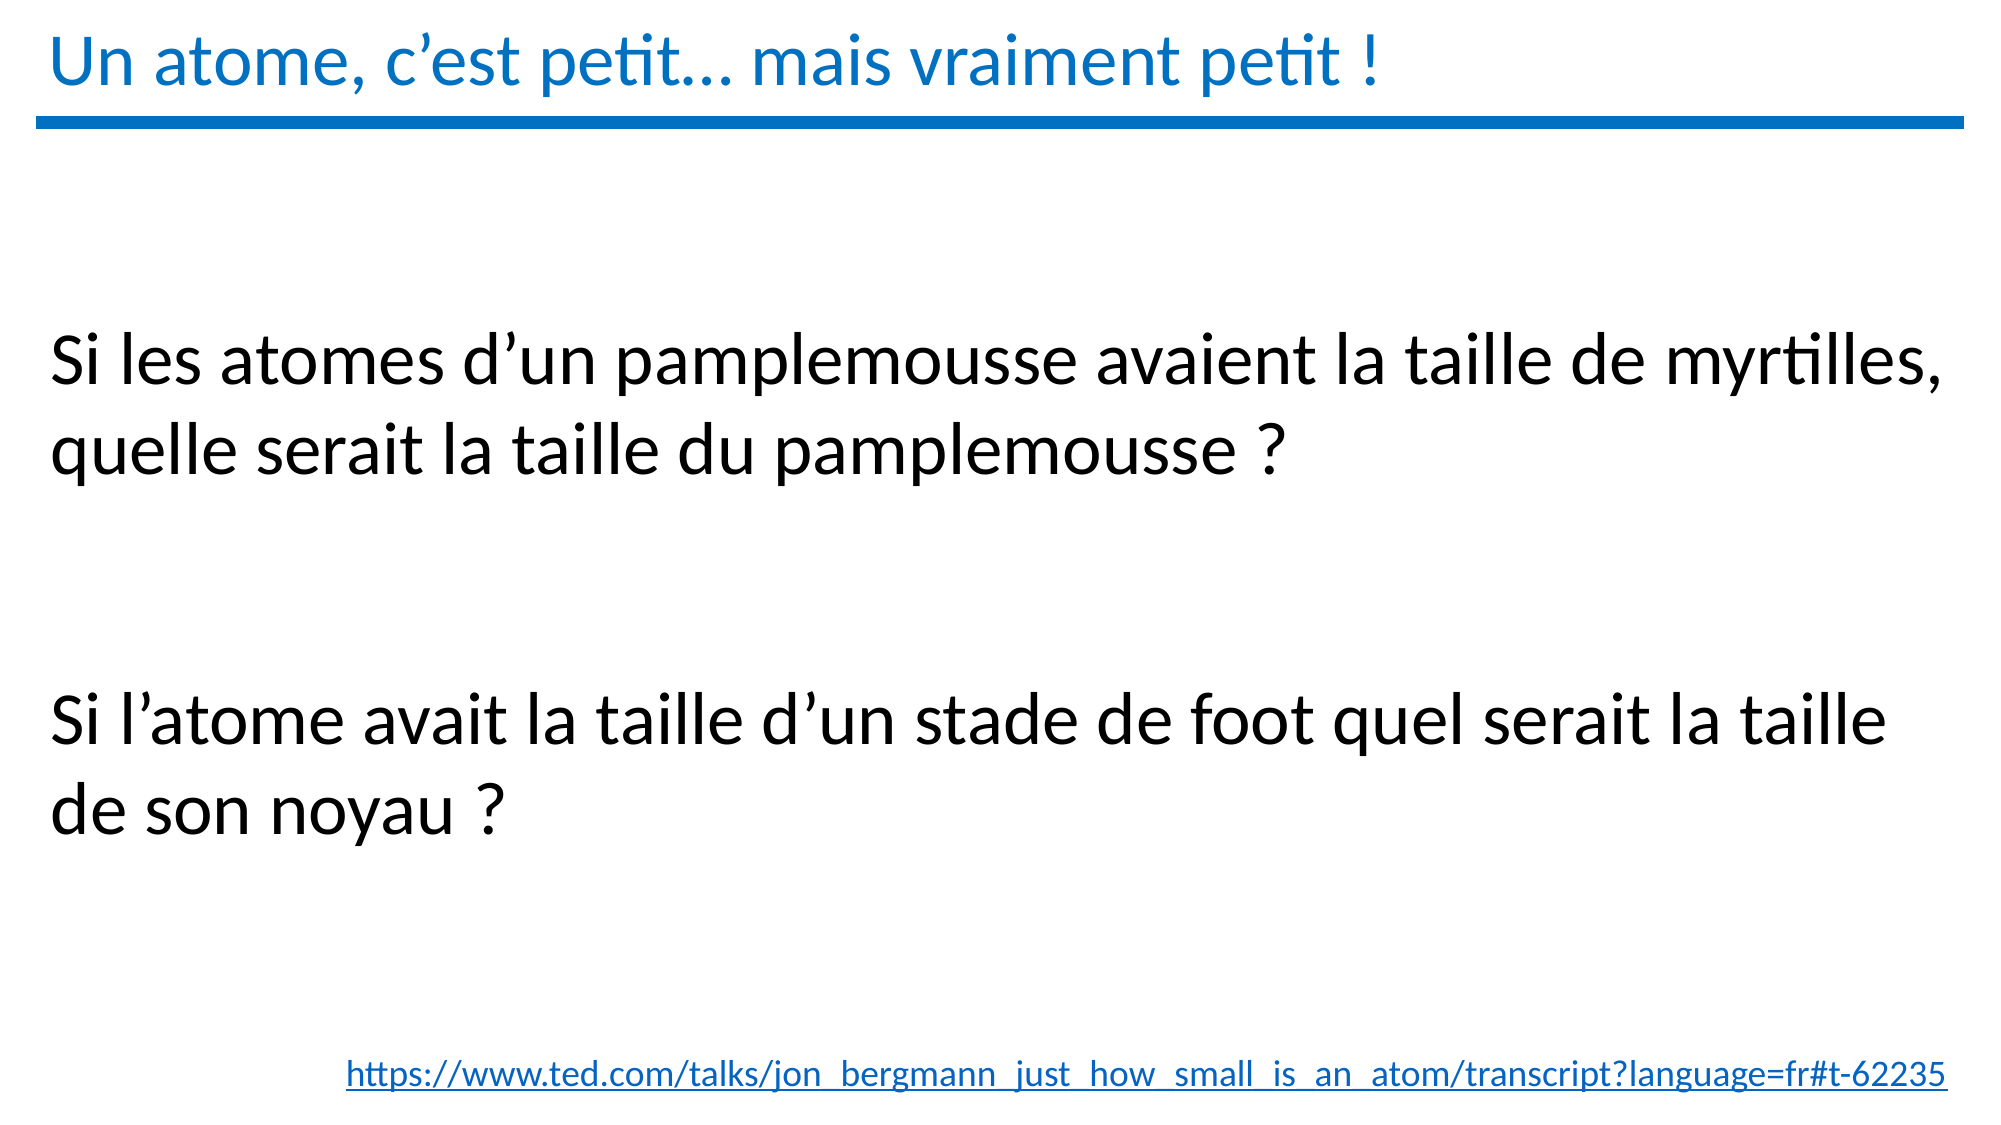

Un atome, c’est petit… mais vraiment petit !
Si les atomes d’un pamplemousse avaient la taille de myrtilles, quelle serait la taille du pamplemousse ?

Si l’atome avait la taille d’un stade de foot quel serait la taille de son noyau ?
https://www.ted.com/talks/jon_bergmann_just_how_small_is_an_atom/transcript?language=fr#t-62235